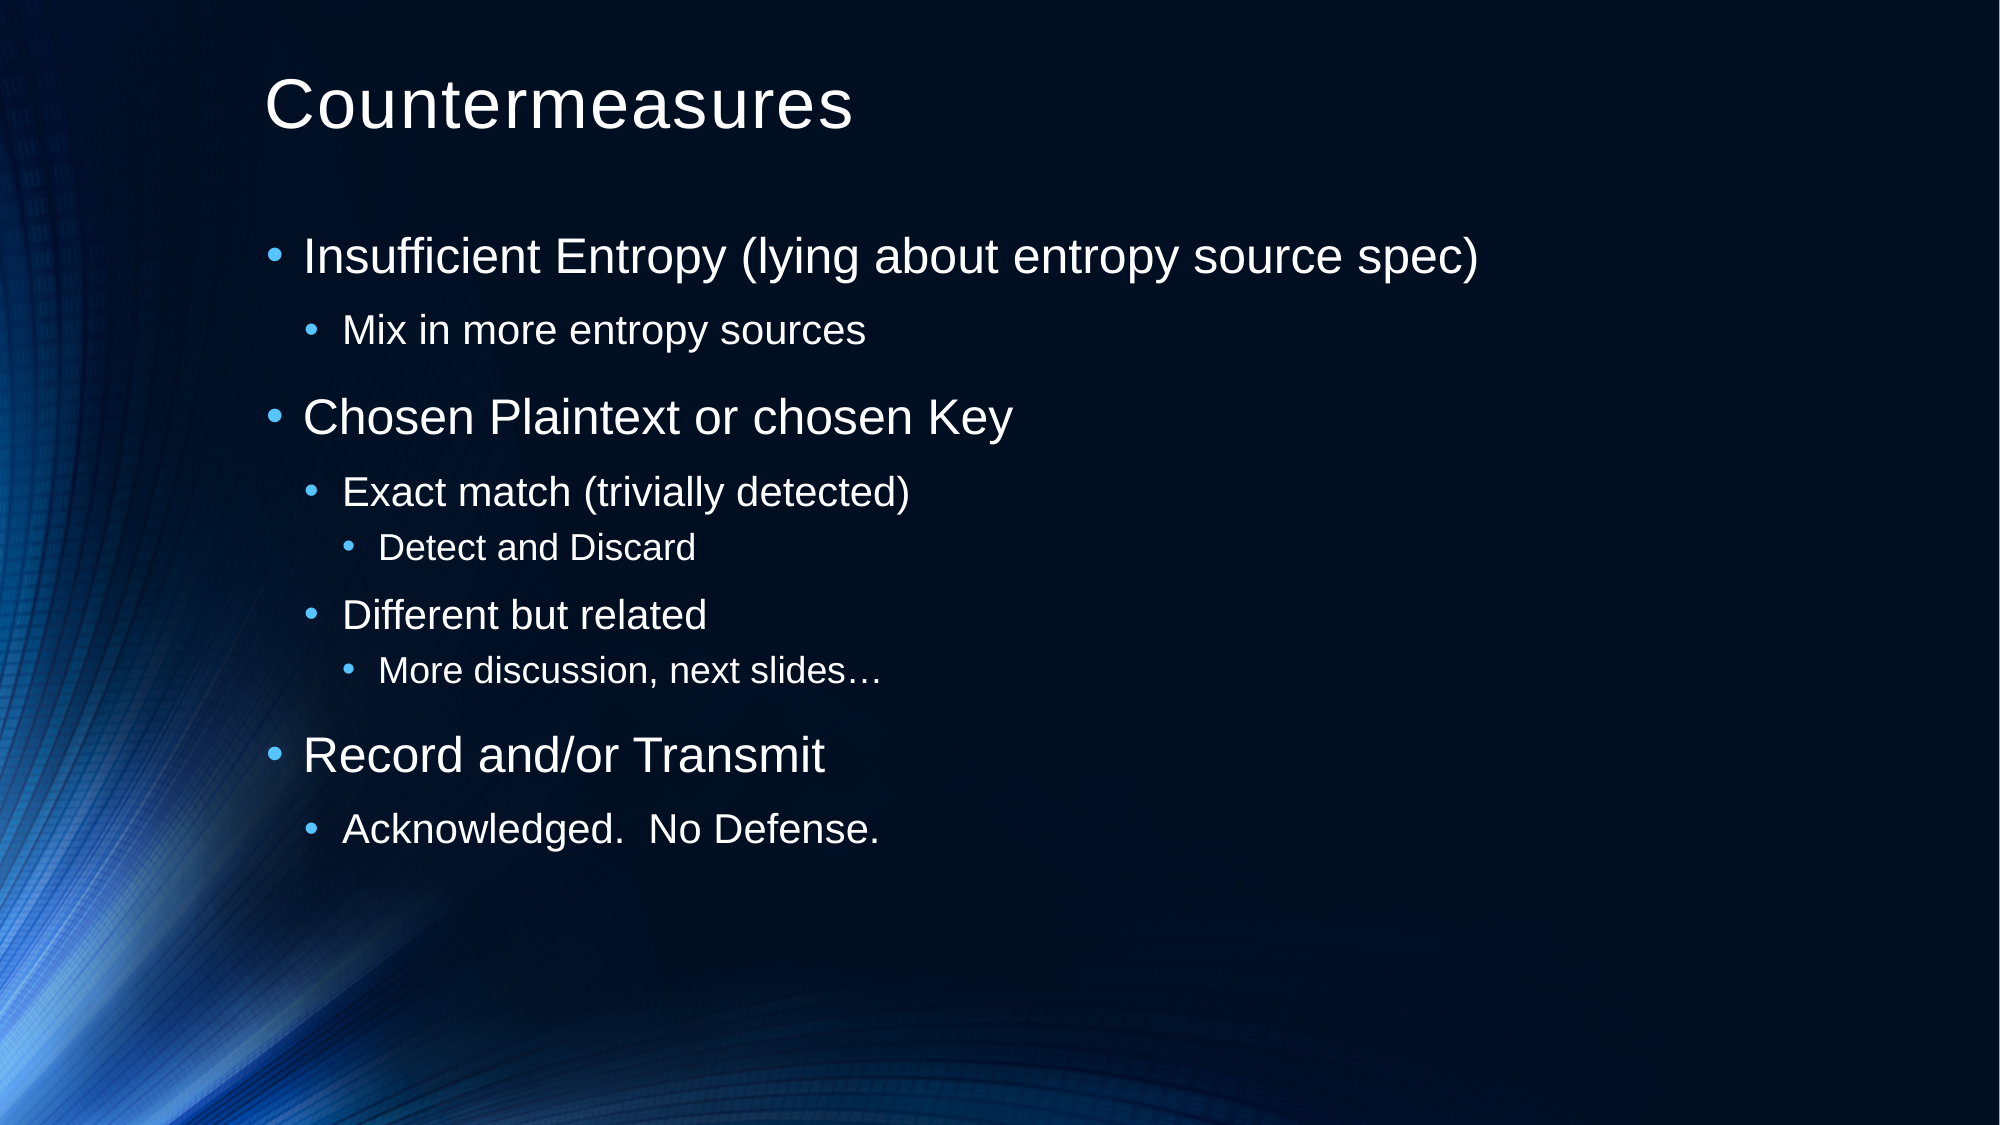

# Countermeasures

Insufficient Entropy (lying about entropy source spec)
Mix in more entropy sources
Chosen Plaintext or chosen Key
Exact match (trivially detected)
Detect and Discard
Different but related
More discussion, next slides…
Record and/or Transmit
Acknowledged.  No Defense.